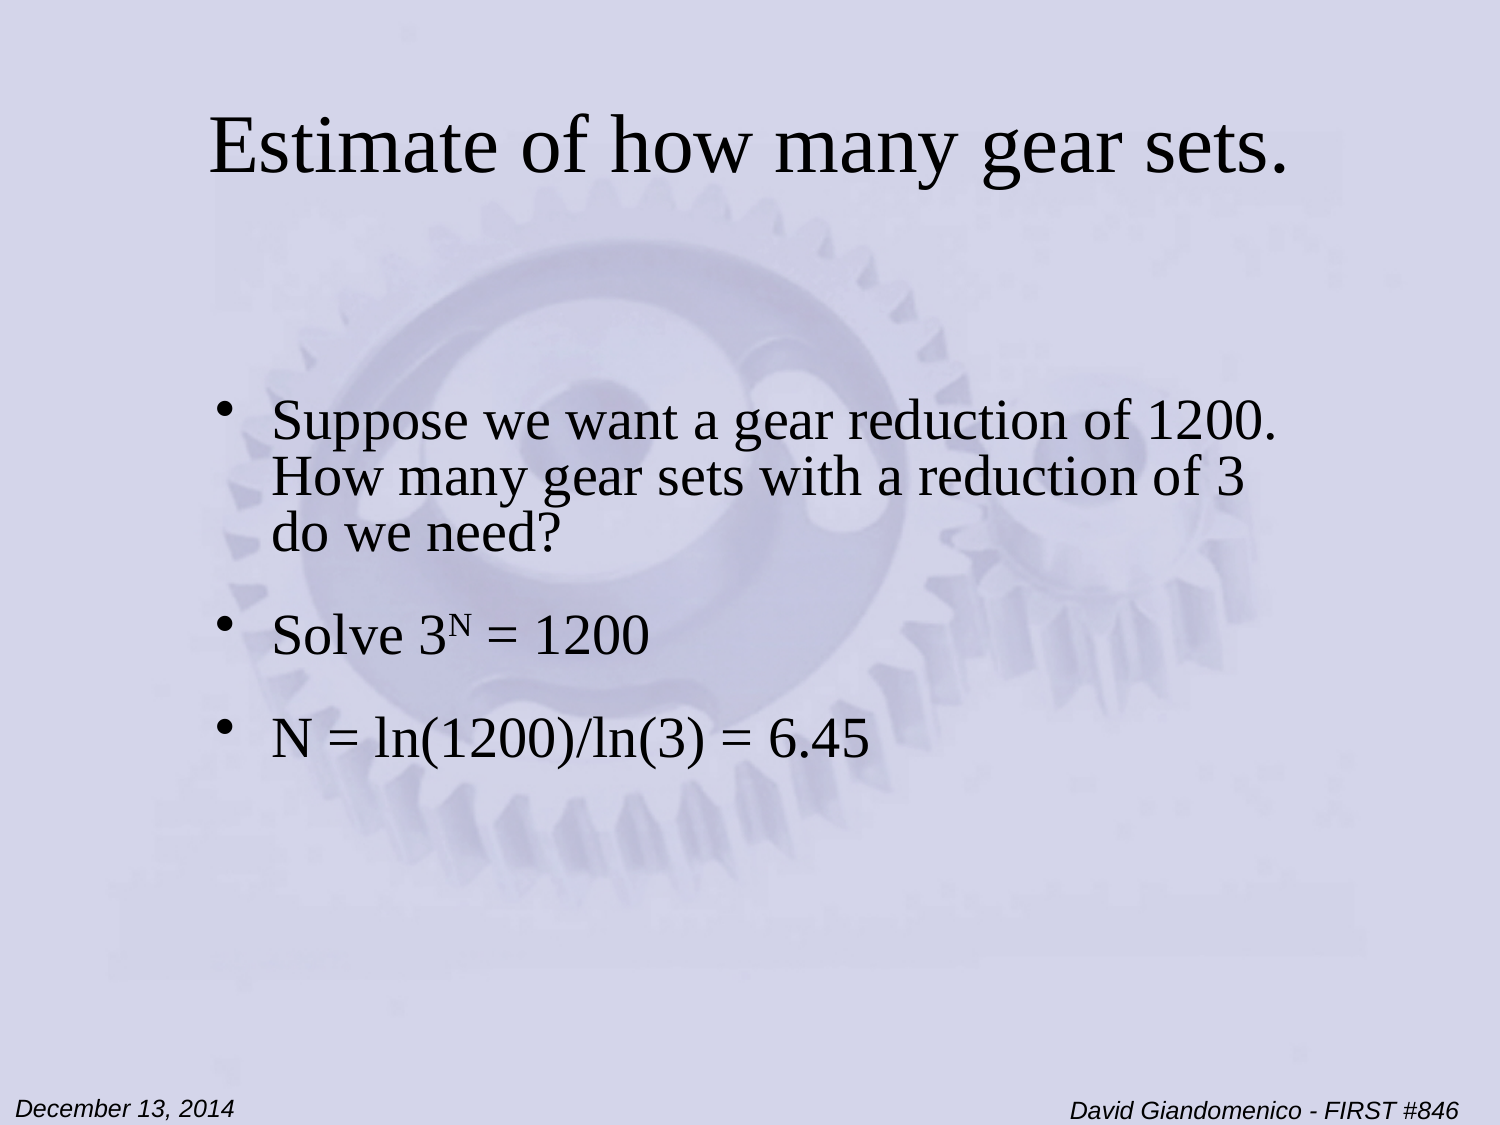

# Estimate of how many gear sets.
Suppose we want a gear reduction of 1200.  How many gear sets with a reduction of 3 do we need?
Solve 3N = 1200
N = ln(1200)/ln(3) = 6.45
December 13, 2014
David Giandomenico - FIRST #846